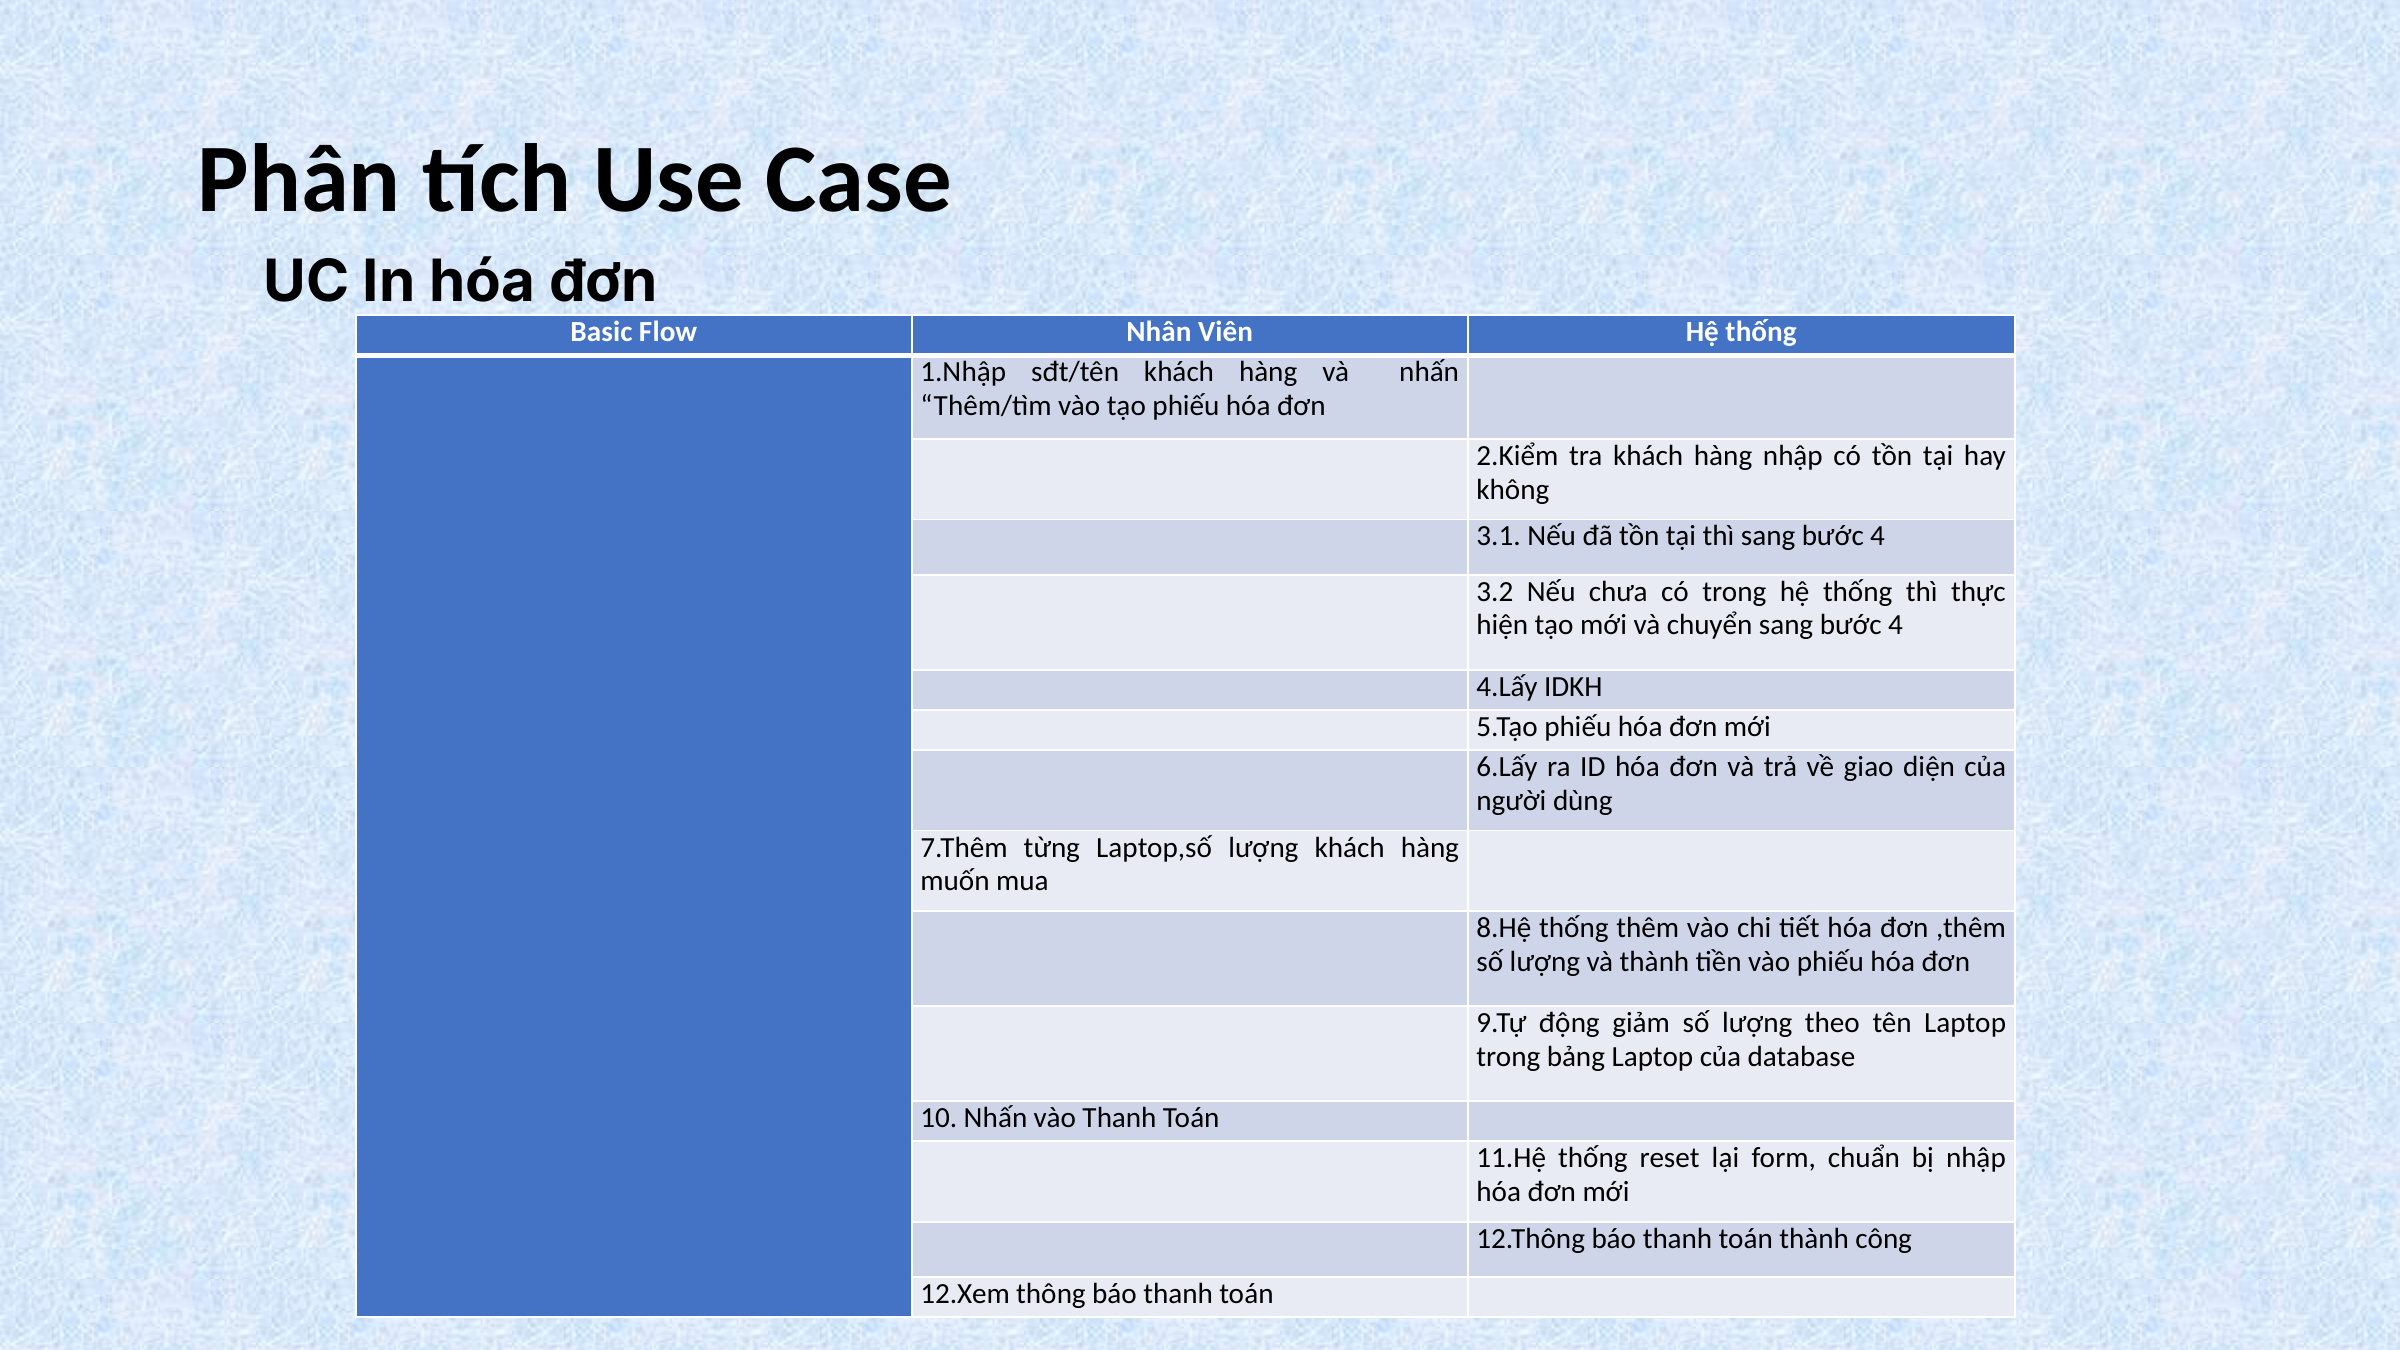

Phân tích Use Case
UC In hóa đơn
| Basic Flow | Nhân Viên | Hệ thống |
| --- | --- | --- |
|  | 1.Nhập sđt/tên khách hàng và nhấn “Thêm/tìm vào tạo phiếu hóa đơn |  |
|  |  | 2.Kiểm tra khách hàng nhập có tồn tại hay không |
|  |  | 3.1. Nếu đã tồn tại thì sang bước 4 |
|  |  | 3.2 Nếu chưa có trong hệ thống thì thực hiện tạo mới và chuyển sang bước 4 |
|  |  | 4.Lấy IDKH |
|  |  | 5.Tạo phiếu hóa đơn mới |
|  |  | 6.Lấy ra ID hóa đơn và trả về giao diện của người dùng |
|  | 7.Thêm từng Laptop,số lượng khách hàng muốn mua |  |
|  |  | 8.Hệ thống thêm vào chi tiết hóa đơn ,thêm số lượng và thành tiền vào phiếu hóa đơn |
|  |  | 9.Tự động giảm số lượng theo tên Laptop trong bảng Laptop của database |
|  | 10. Nhấn vào Thanh Toán |  |
|  |  | 11.Hệ thống reset lại form, chuẩn bị nhập hóa đơn mới |
|  |  | 12.Thông báo thanh toán thành công |
|  | 12.Xem thông báo thanh toán |  |